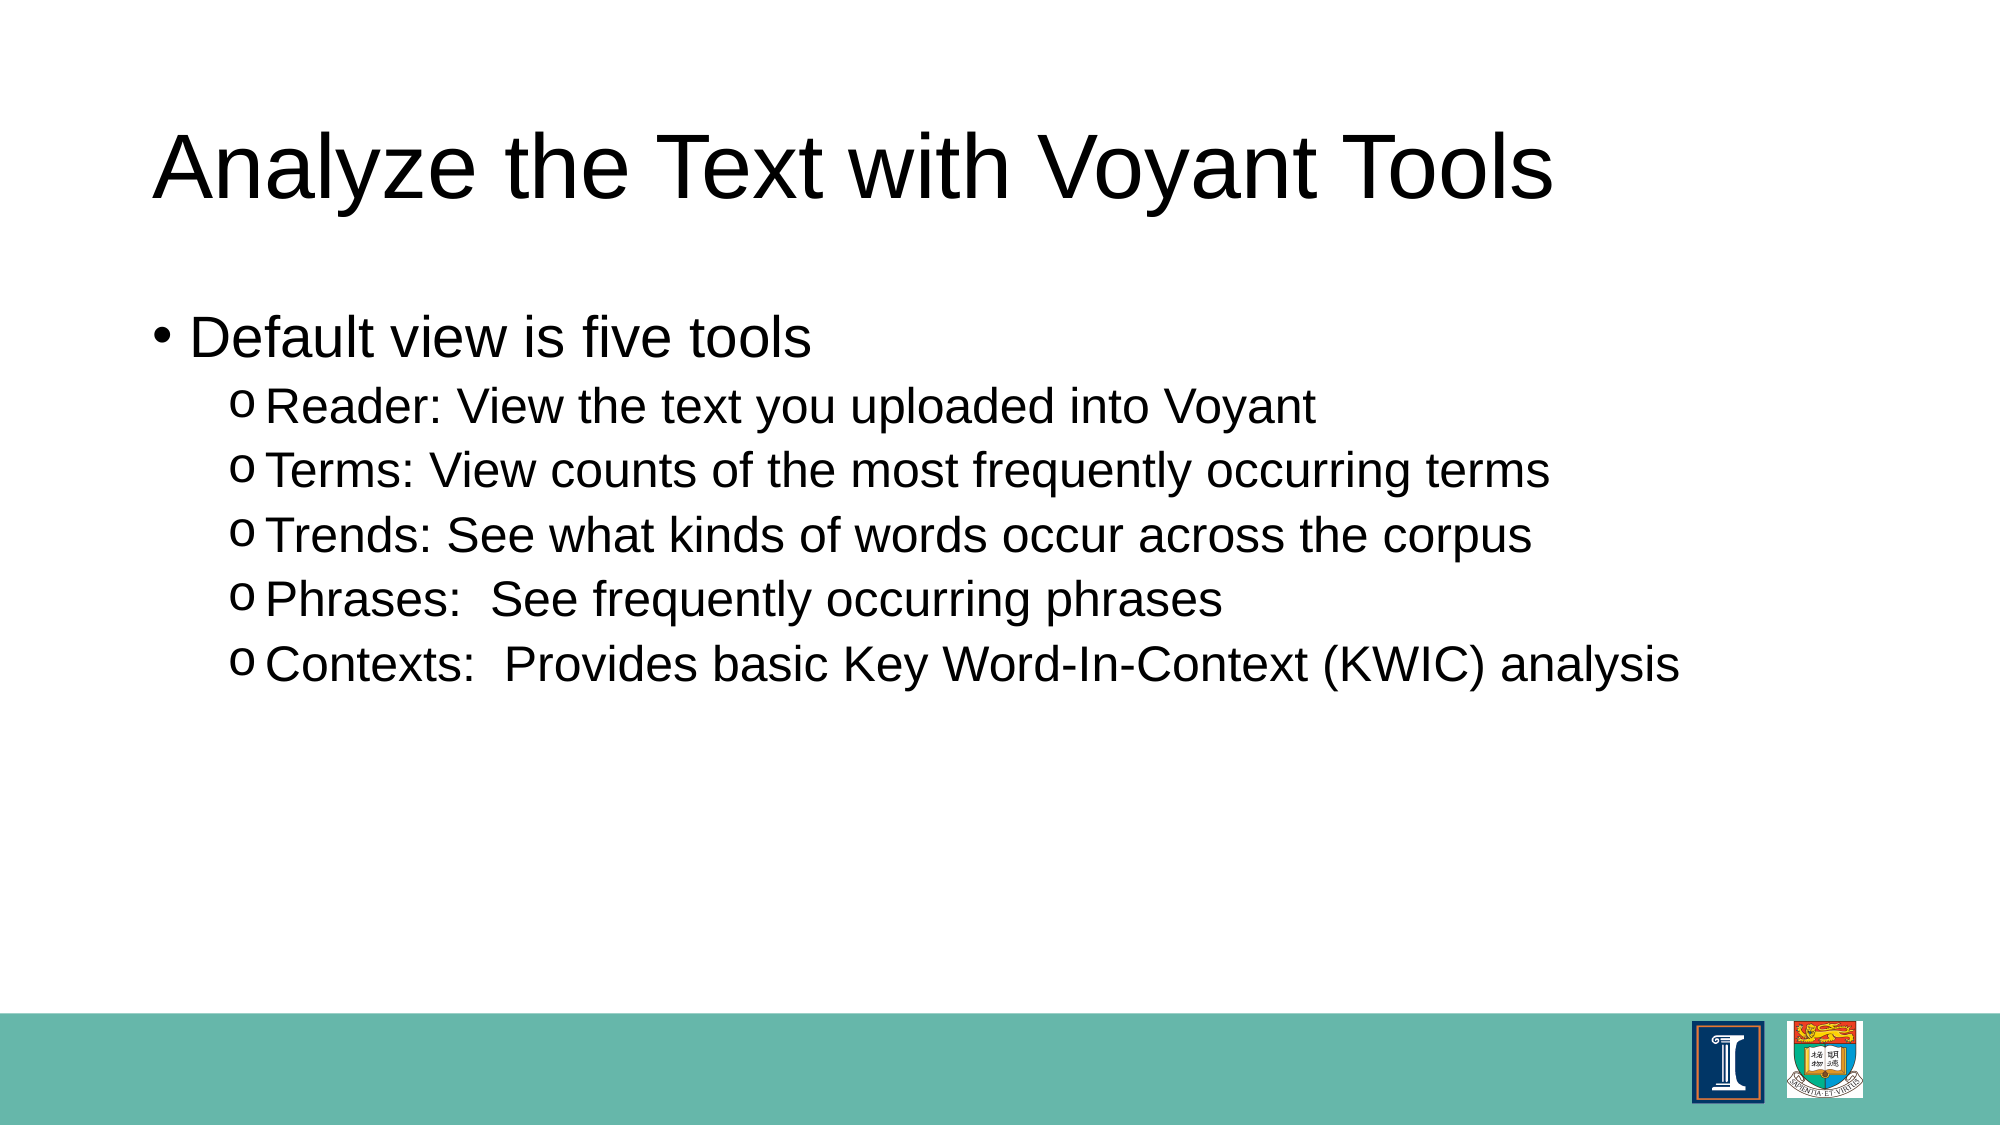

# Analyze the Text with Voyant Tools
Default view is five tools
Reader: View the text you uploaded into Voyant
Terms: View counts of the most frequently occurring terms
Trends: See what kinds of words occur across the corpus
Phrases:  See frequently occurring phrases
Contexts:  Provides basic Key Word-In-Context (KWIC) analysis